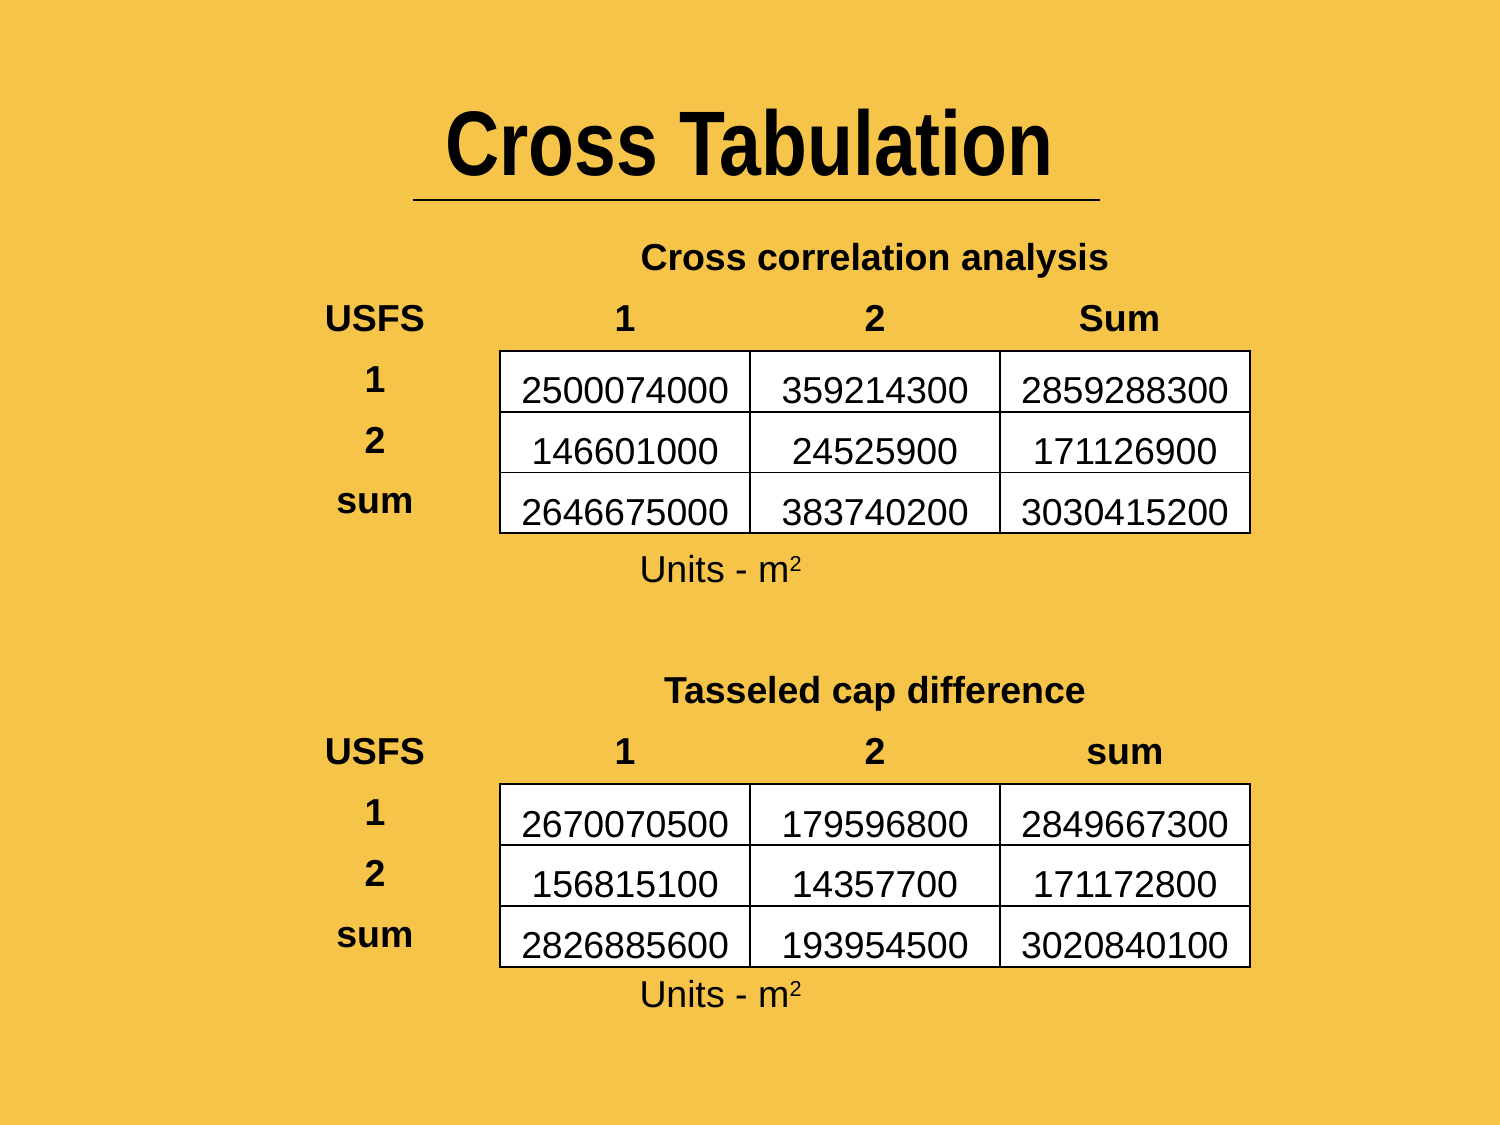

# Cross Tabulation
|  | Cross correlation analysis |  |  |
| --- | --- | --- | --- |
| USFS | 1 | 2 | Sum |
| 1 | 2500074000 | 359214300 | 2859288300 |
| 2 | 146601000 | 24525900 | 171126900 |
| sum | 2646675000 | 383740200 | 3030415200 |
Units - m2
|  | Tasseled cap difference |  |  |
| --- | --- | --- | --- |
| USFS | 1 | 2 | sum |
| 1 | 2670070500 | 179596800 | 2849667300 |
| 2 | 156815100 | 14357700 | 171172800 |
| sum | 2826885600 | 193954500 | 3020840100 |
Units - m2